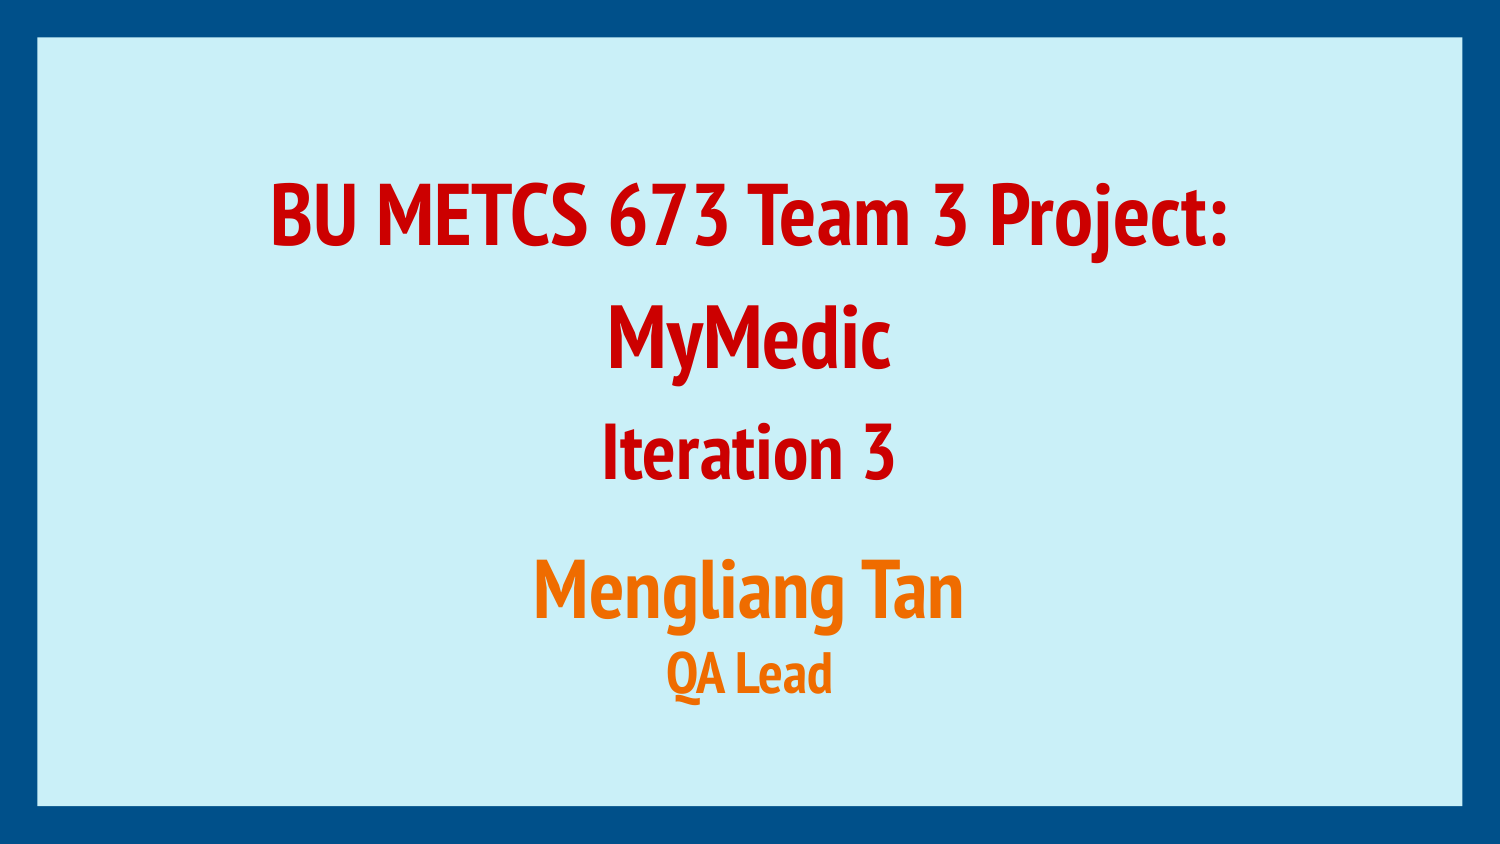

# BU METCS 673 Team 3 Project: MyMedic
Iteration 3

Mengliang Tan
QA Lead